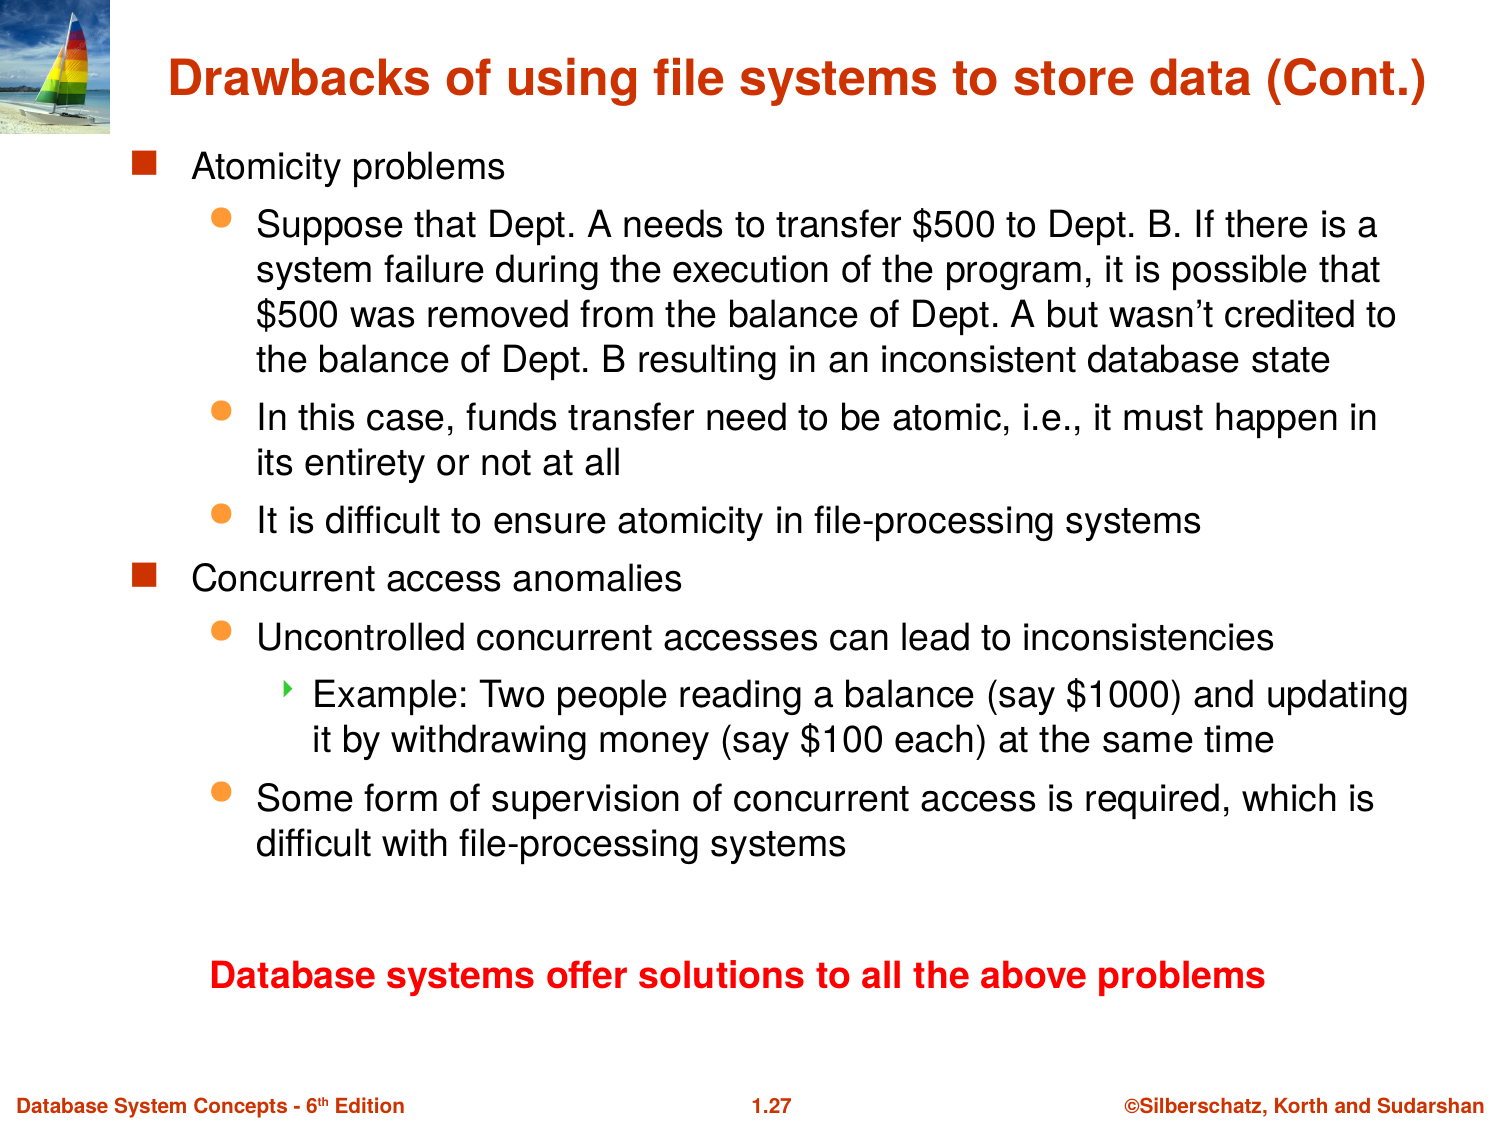

Drawbacks of using file systems to store data (Cont.)
Atomicity problems
Suppose that Dept. A needs to transfer $500 to Dept. B. If there is a system failure during the execution of the program, it is possible that $500 was removed from the balance of Dept. A but wasn’t credited to the balance of Dept. B resulting in an inconsistent database state
In this case, funds transfer need to be atomic, i.e., it must happen in its entirety or not at all
It is difficult to ensure atomicity in file-processing systems
Concurrent access anomalies
Uncontrolled concurrent accesses can lead to inconsistencies
Example: Two people reading a balance (say $1000) and updating it by withdrawing money (say $100 each) at the same time
Some form of supervision of concurrent access is required, which is difficult with file-processing systems

Database systems offer solutions to all the above problems